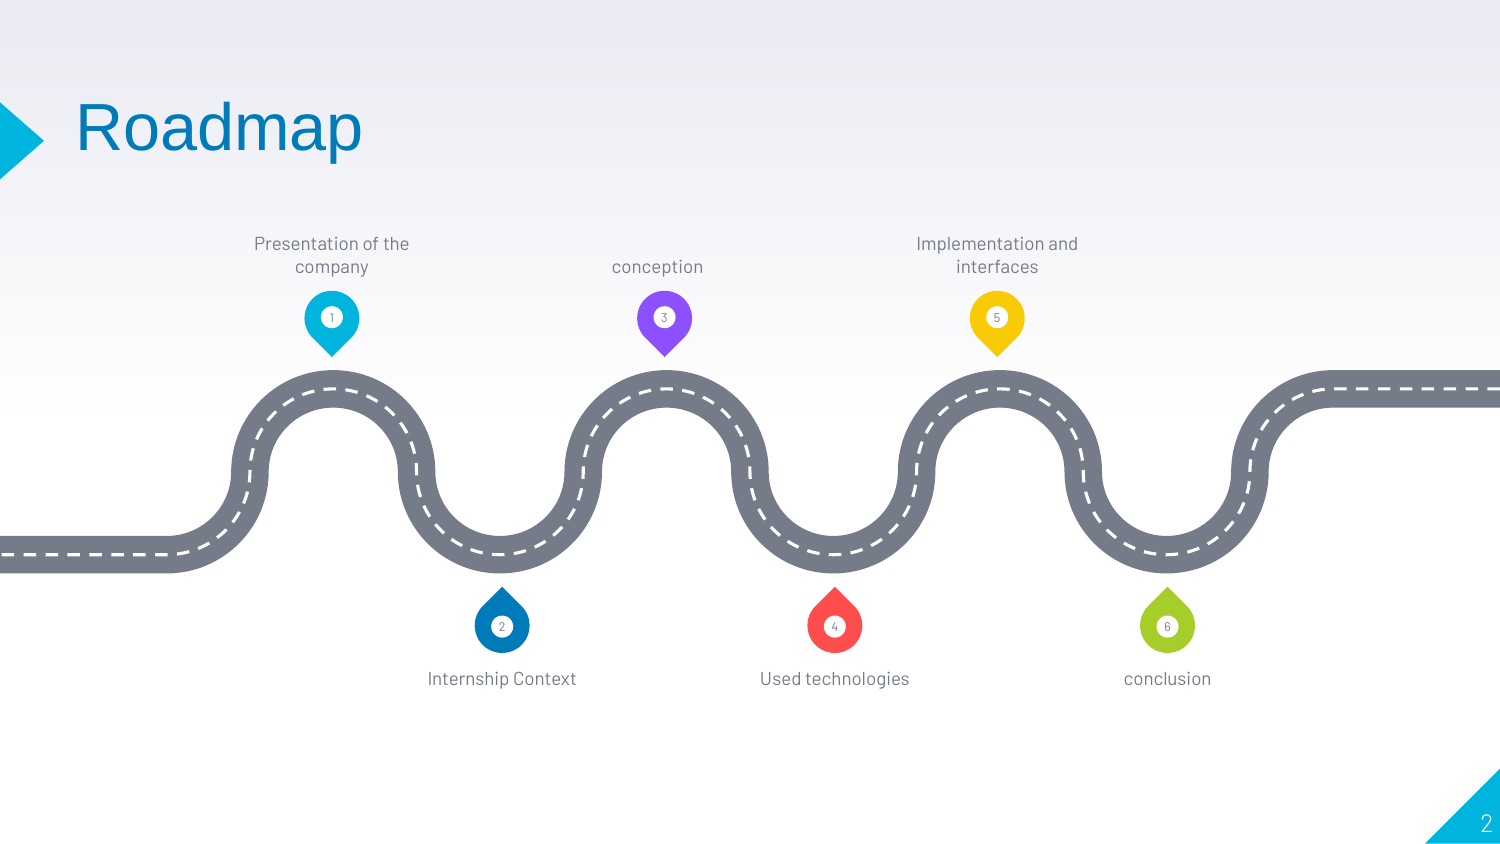

# Roadmap
Implementation and interfaces
Presentation of the company
conception

1

3

5

2

4

6
Internship Context
Used technologies
conclusion
2